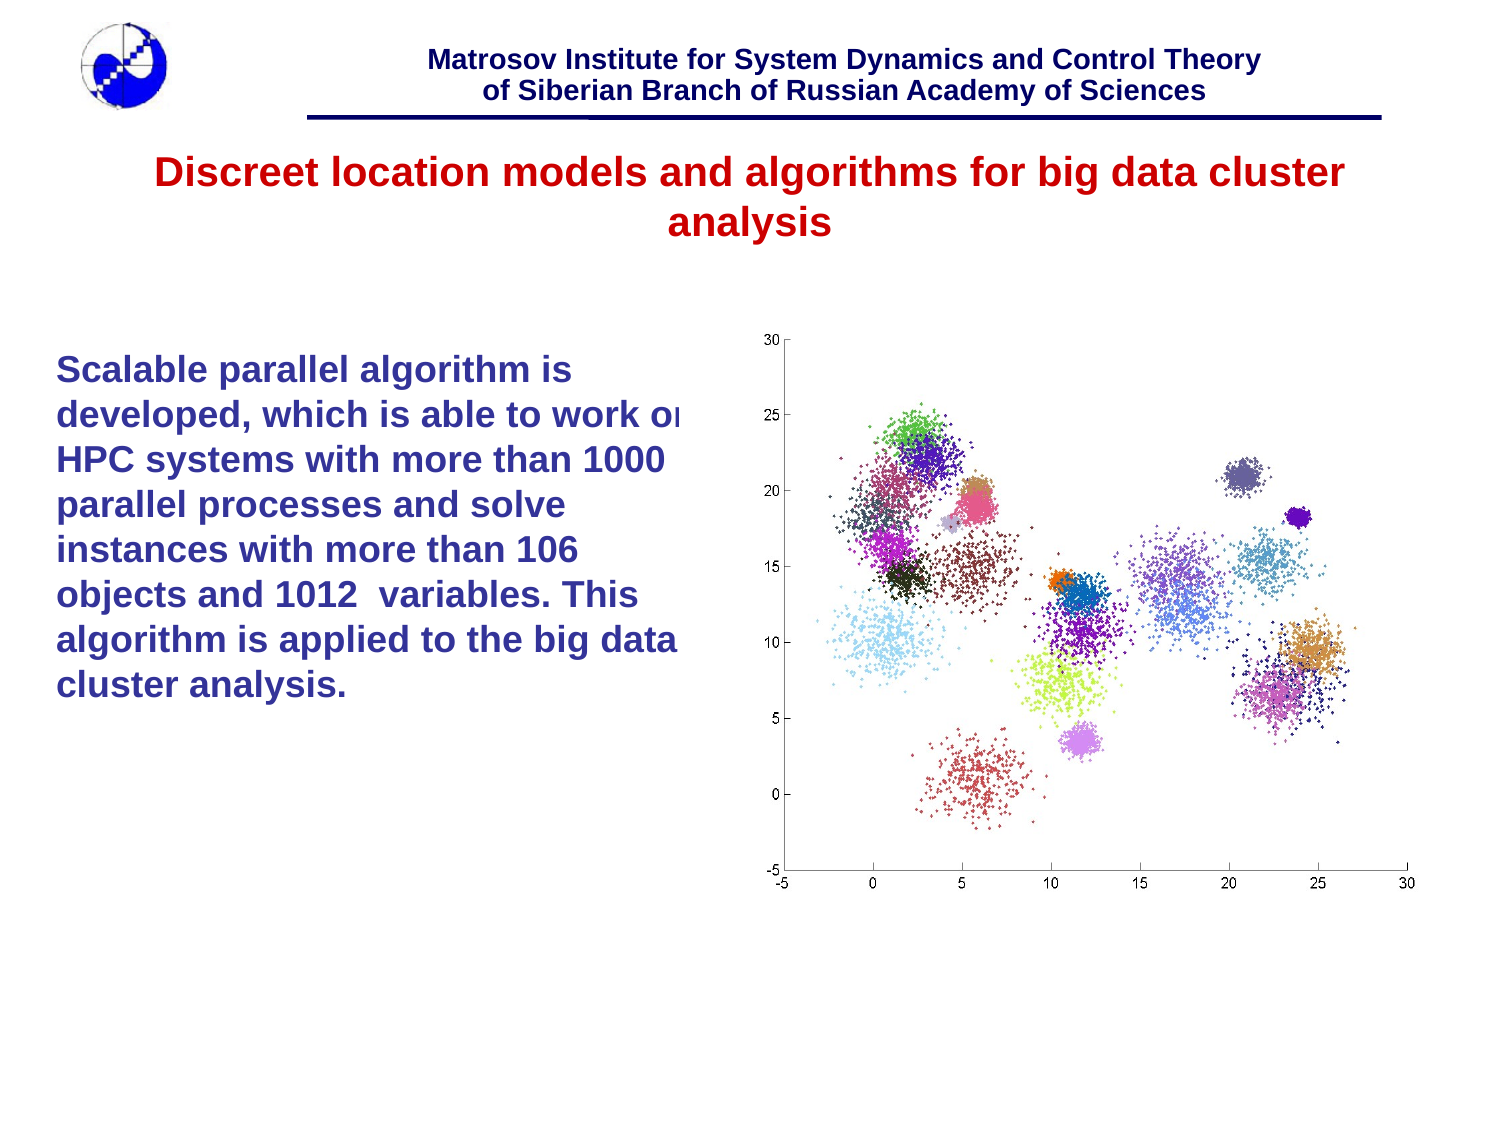

# Discreet location models and algorithms for big data cluster analysis

Scalable parallel algorithm is developed, which is able to work on HPC systems with more than 1000 parallel processes and solve instances with more than 106  objects and 1012  variables. This algorithm is applied to the big data cluster analysis.